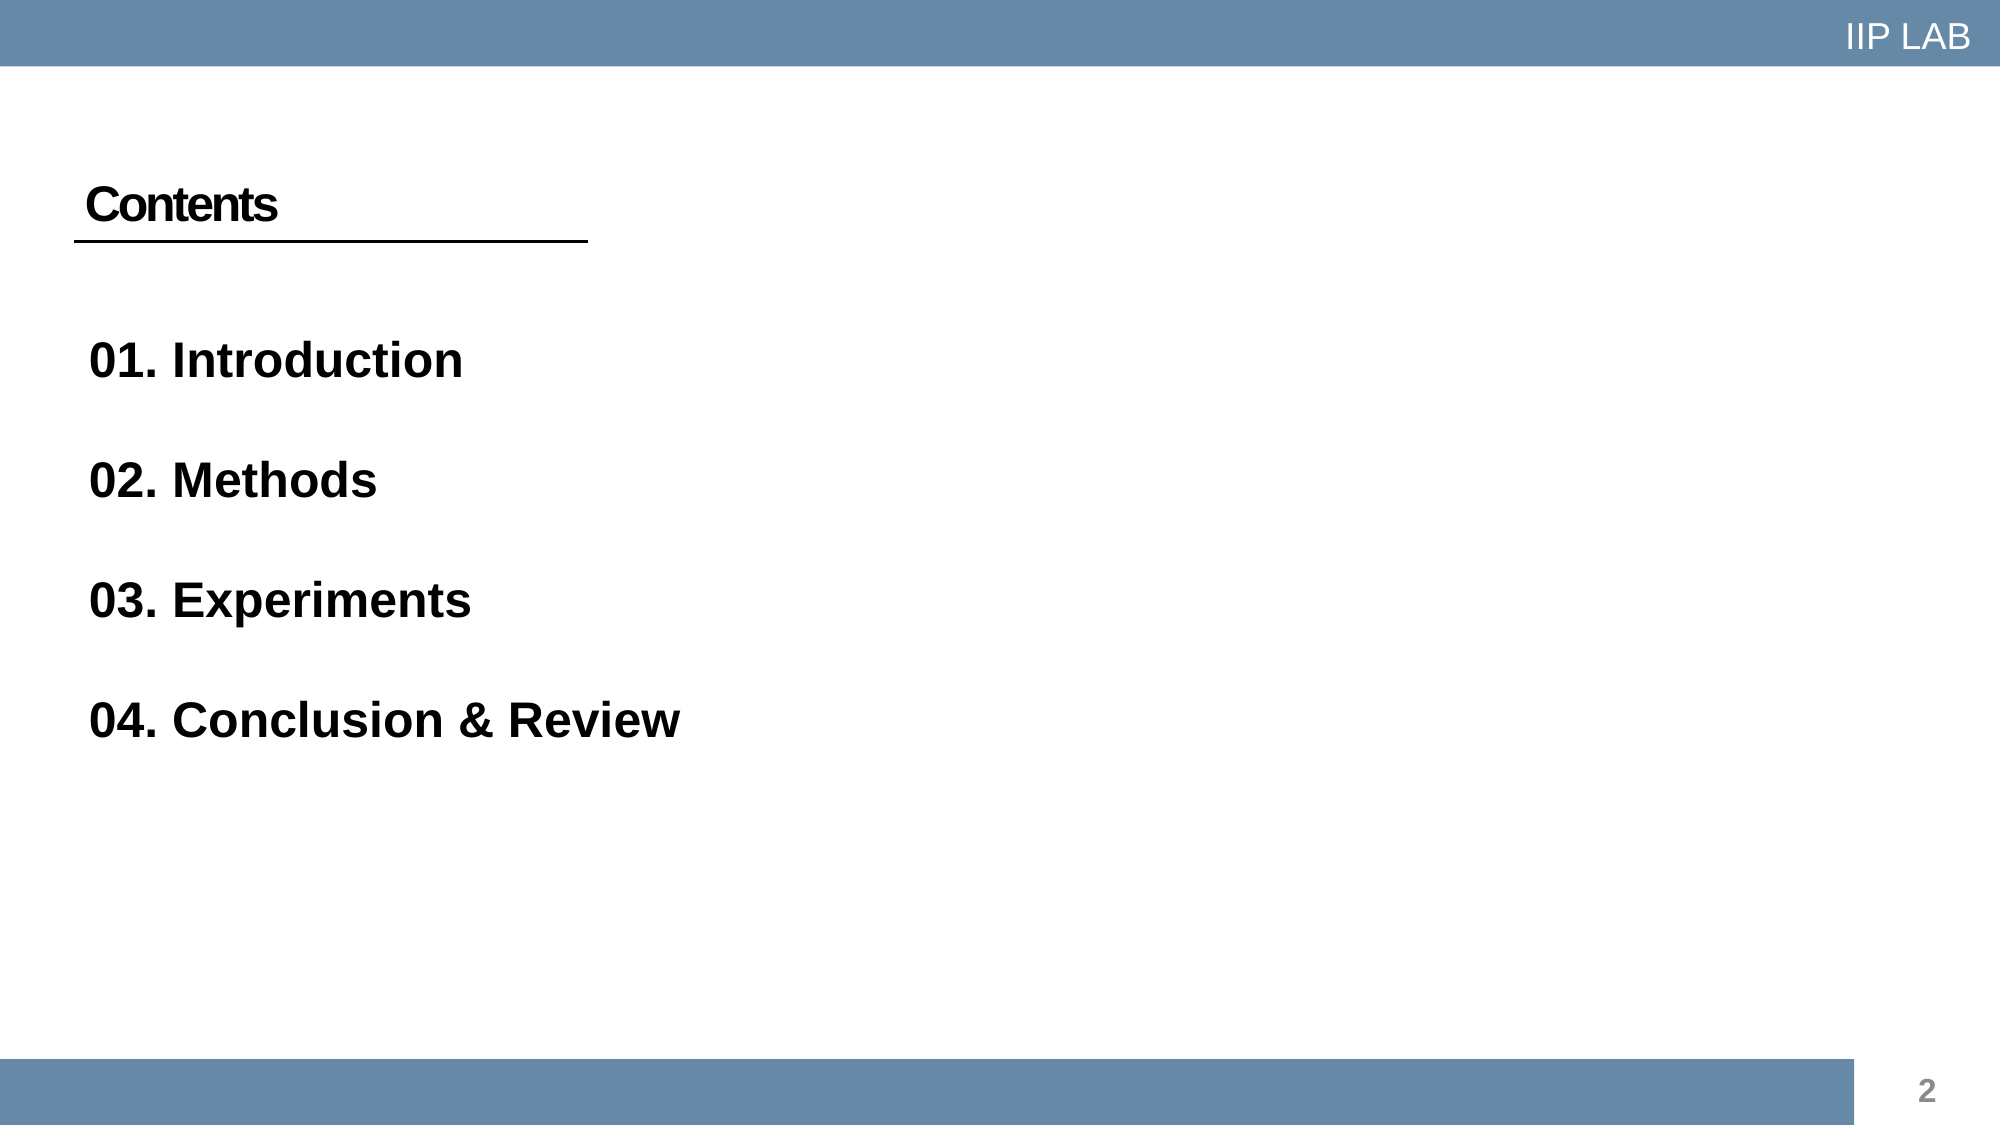

IIP LAB
Contents

01. Introduction
02. Methods
03. Experiments
04. Conclusion & Review

2